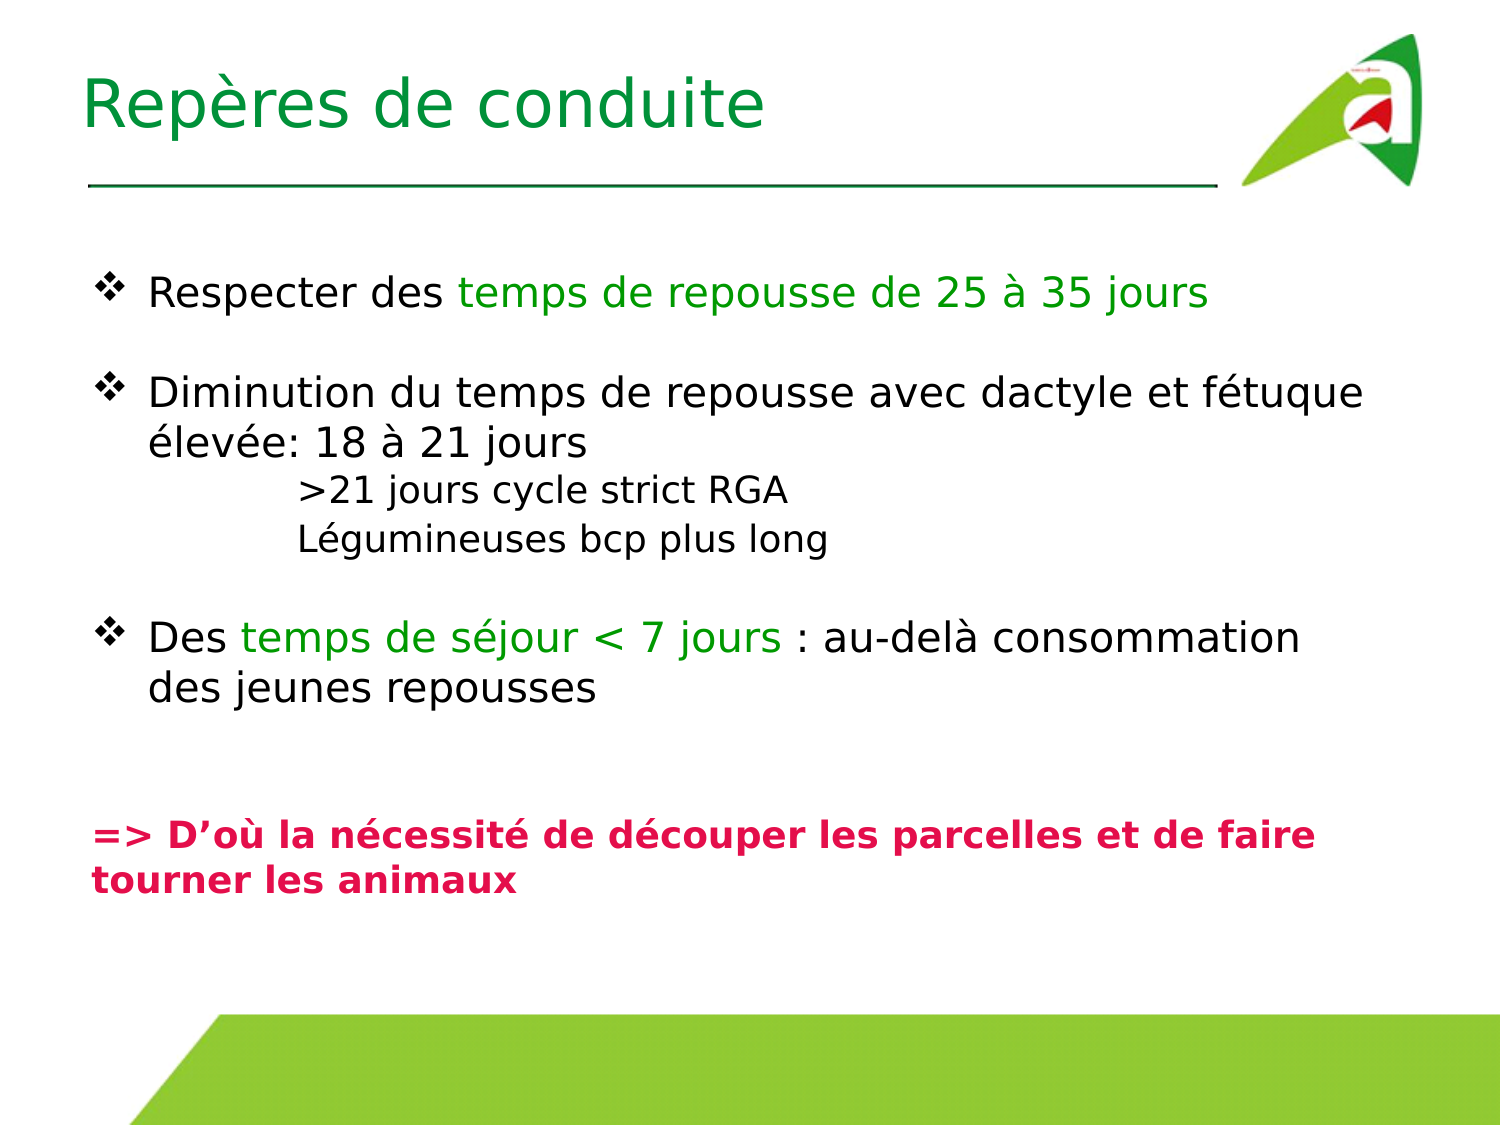

Repères de conduite
Respecter des temps de repousse de 25 à 35 jours

Diminution du temps de repousse avec dactyle et fétuque élevée: 18 à 21 jours
>21 jours cycle strict RGA
Légumineuses bcp plus long

Des temps de séjour < 7 jours : au-delà consommation des jeunes repousses

=> D’où la nécessité de découper les parcelles et de faire tourner les animaux